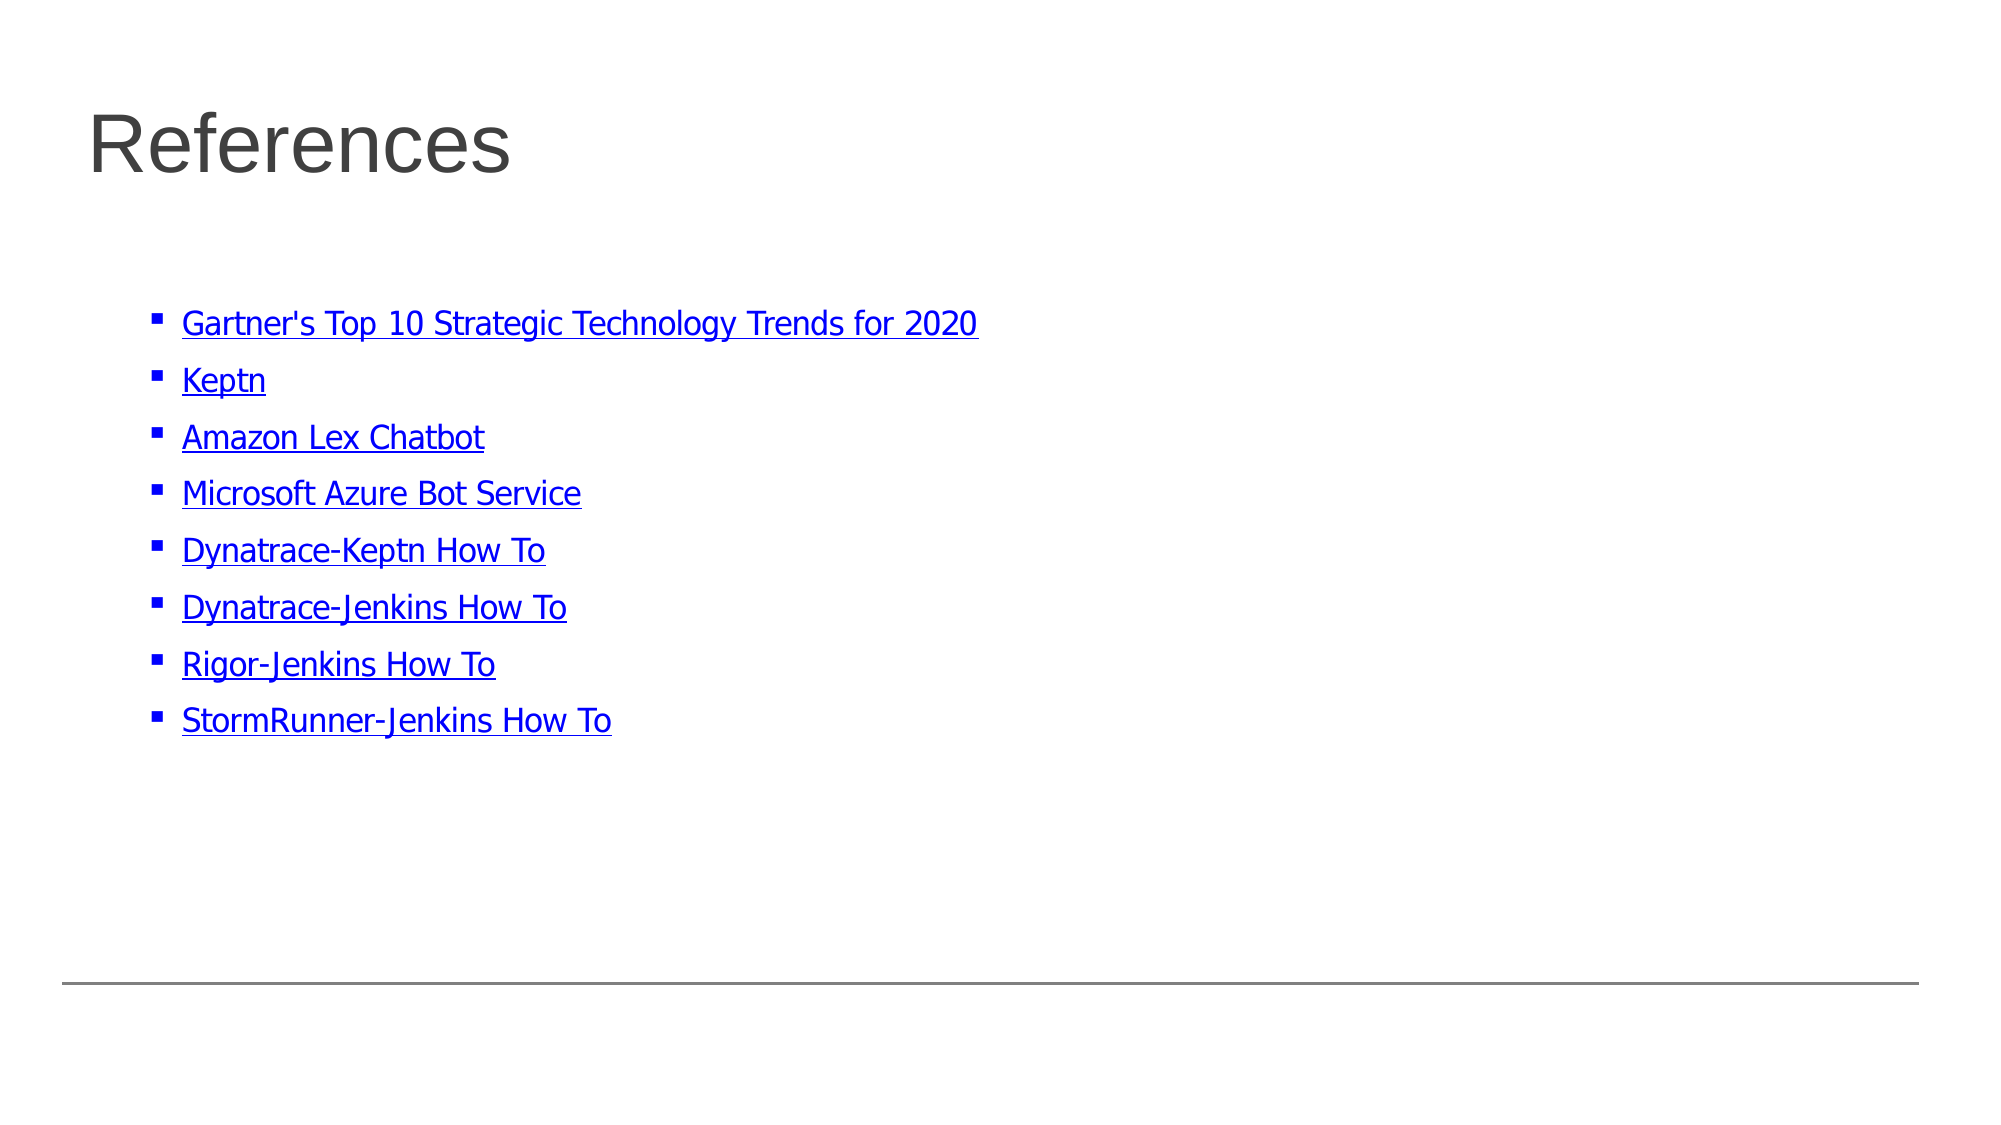

# References
Gartner's Top 10 Strategic Technology Trends for 2020
Keptn
Amazon Lex Chatbot
Microsoft Azure Bot Service
Dynatrace-Keptn How To
Dynatrace-Jenkins How To
Rigor-Jenkins How To
StormRunner-Jenkins How To
34